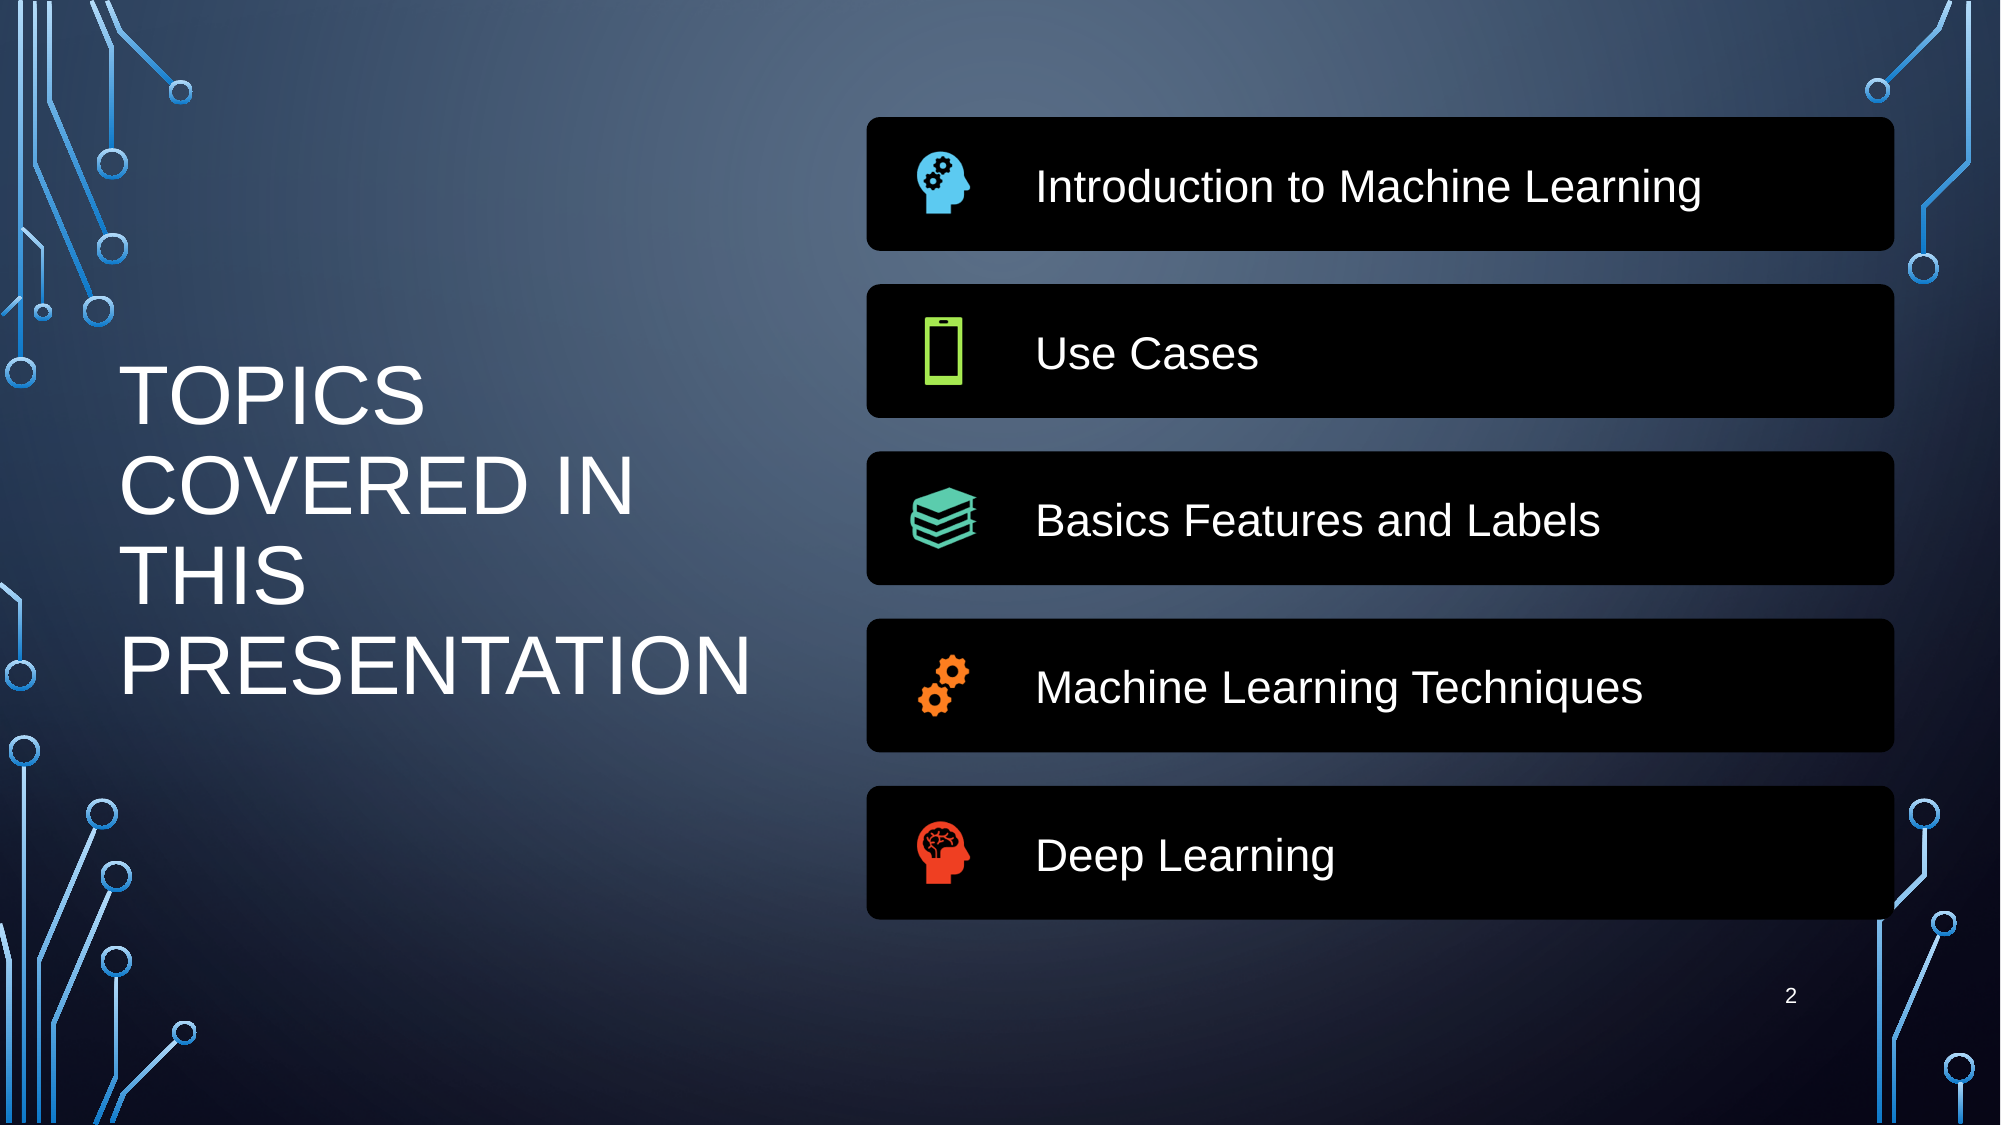

# Topics covered in this presentation
Introduction to Machine Learning
Use Cases
Basics Features and Labels
Machine Learning Techniques
Deep Learning
2